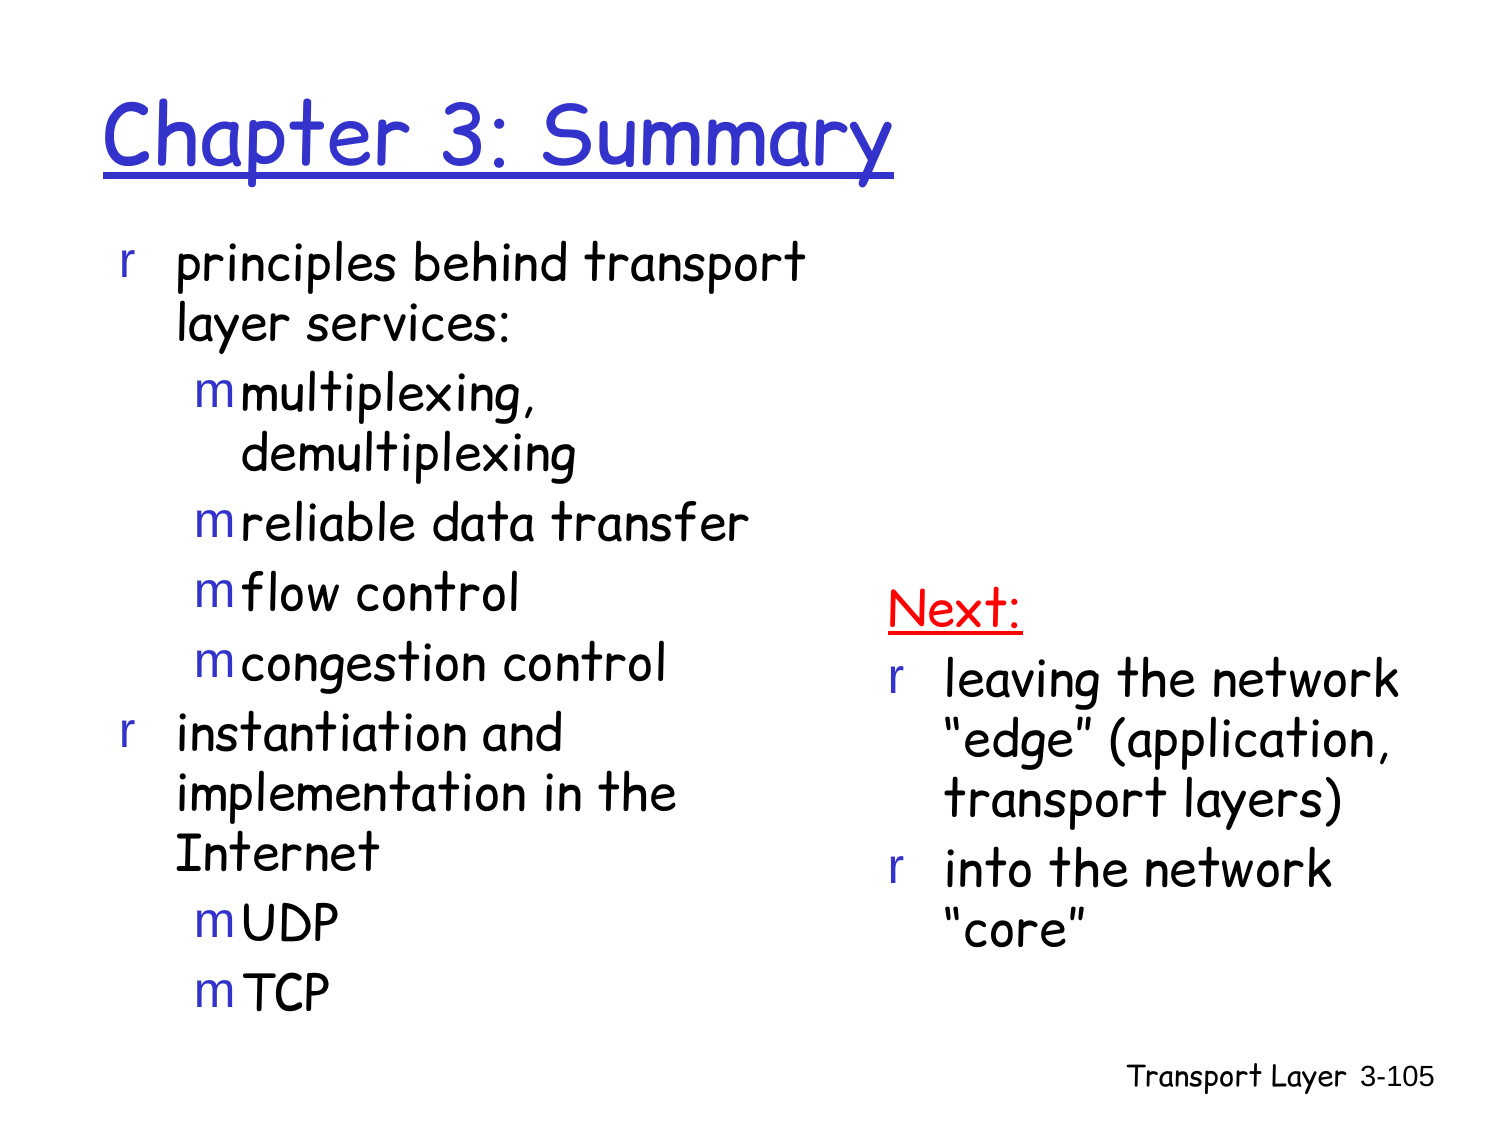

# Chapter 3: Summary
principles behind transport layer services:
multiplexing, demultiplexing
reliable data transfer
flow control
congestion control
instantiation and implementation in the Internet
UDP
TCP
Next:
leaving the network “edge” (application, transport layers)
into the network “core”

Transport Layer
3-105